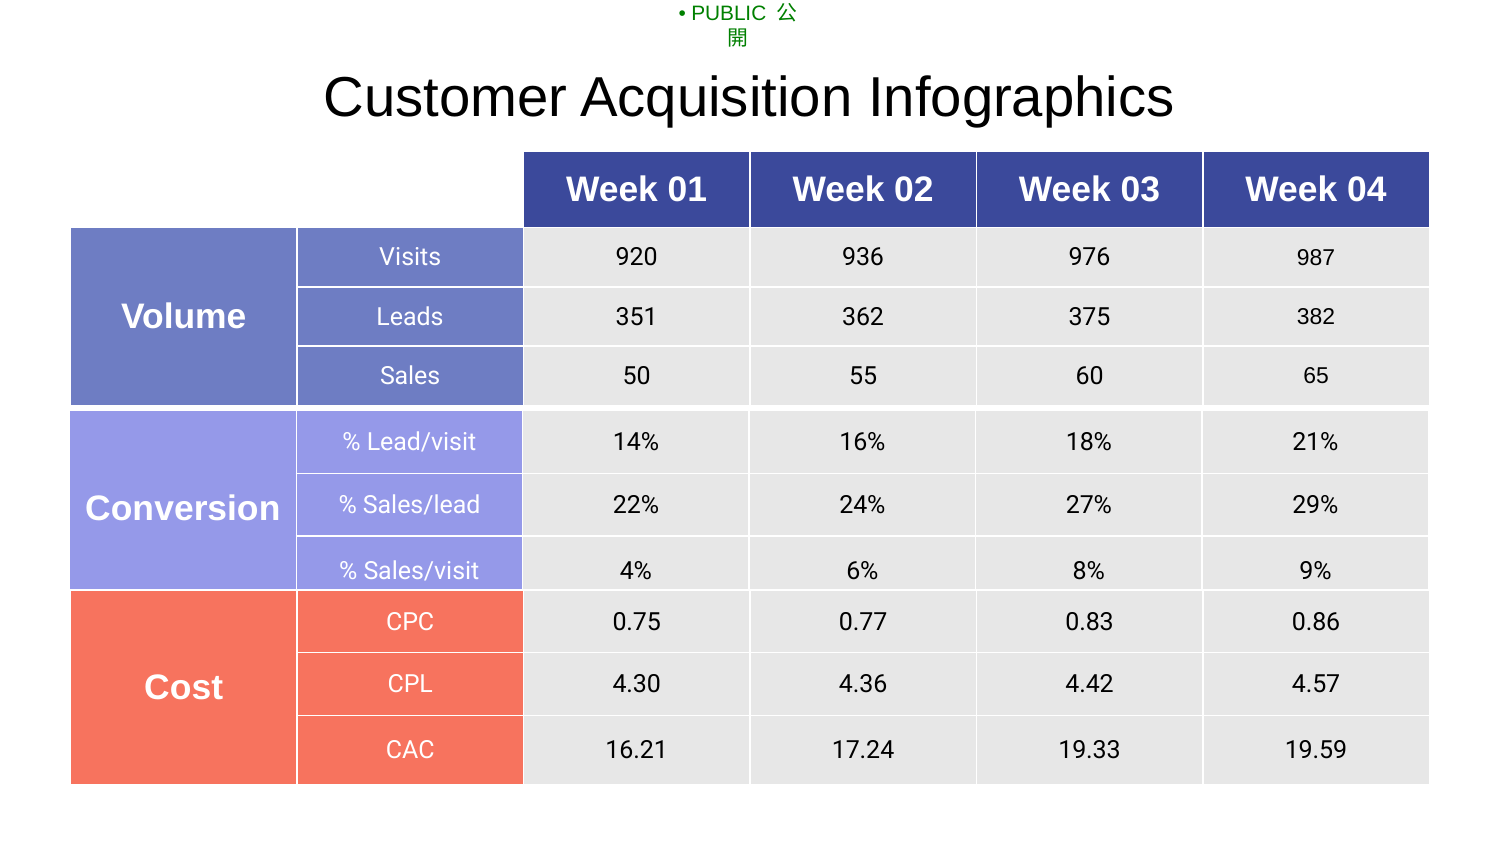

# Customer Acquisition Infographics
|  |  | Week 01 | Week 02 | Week 03 | Week 04 |
| --- | --- | --- | --- | --- | --- |
| Volume | Visits | 920 | 936 | 976 | 987 |
|  | Leads | 351 | 362 | 375 | 382 |
|  | Sales | 50 | 55 | 60 | 65 |
| Conversion | % Lead/visit | 14% | 16% | 18% | 21% |
| --- | --- | --- | --- | --- | --- |
|  | % Sales/lead | 22% | 24% | 27% | 29% |
|  | % Sales/visit | 4% | 6% | 8% | 9% |
| Cost | CPC | 0.75 | 0.77 | 0.83 | 0.86 |
| --- | --- | --- | --- | --- | --- |
|  | CPL | 4.30 | 4.36 | 4.42 | 4.57 |
|  | CAC | 16.21 | 17.24 | 19.33 | 19.59 |